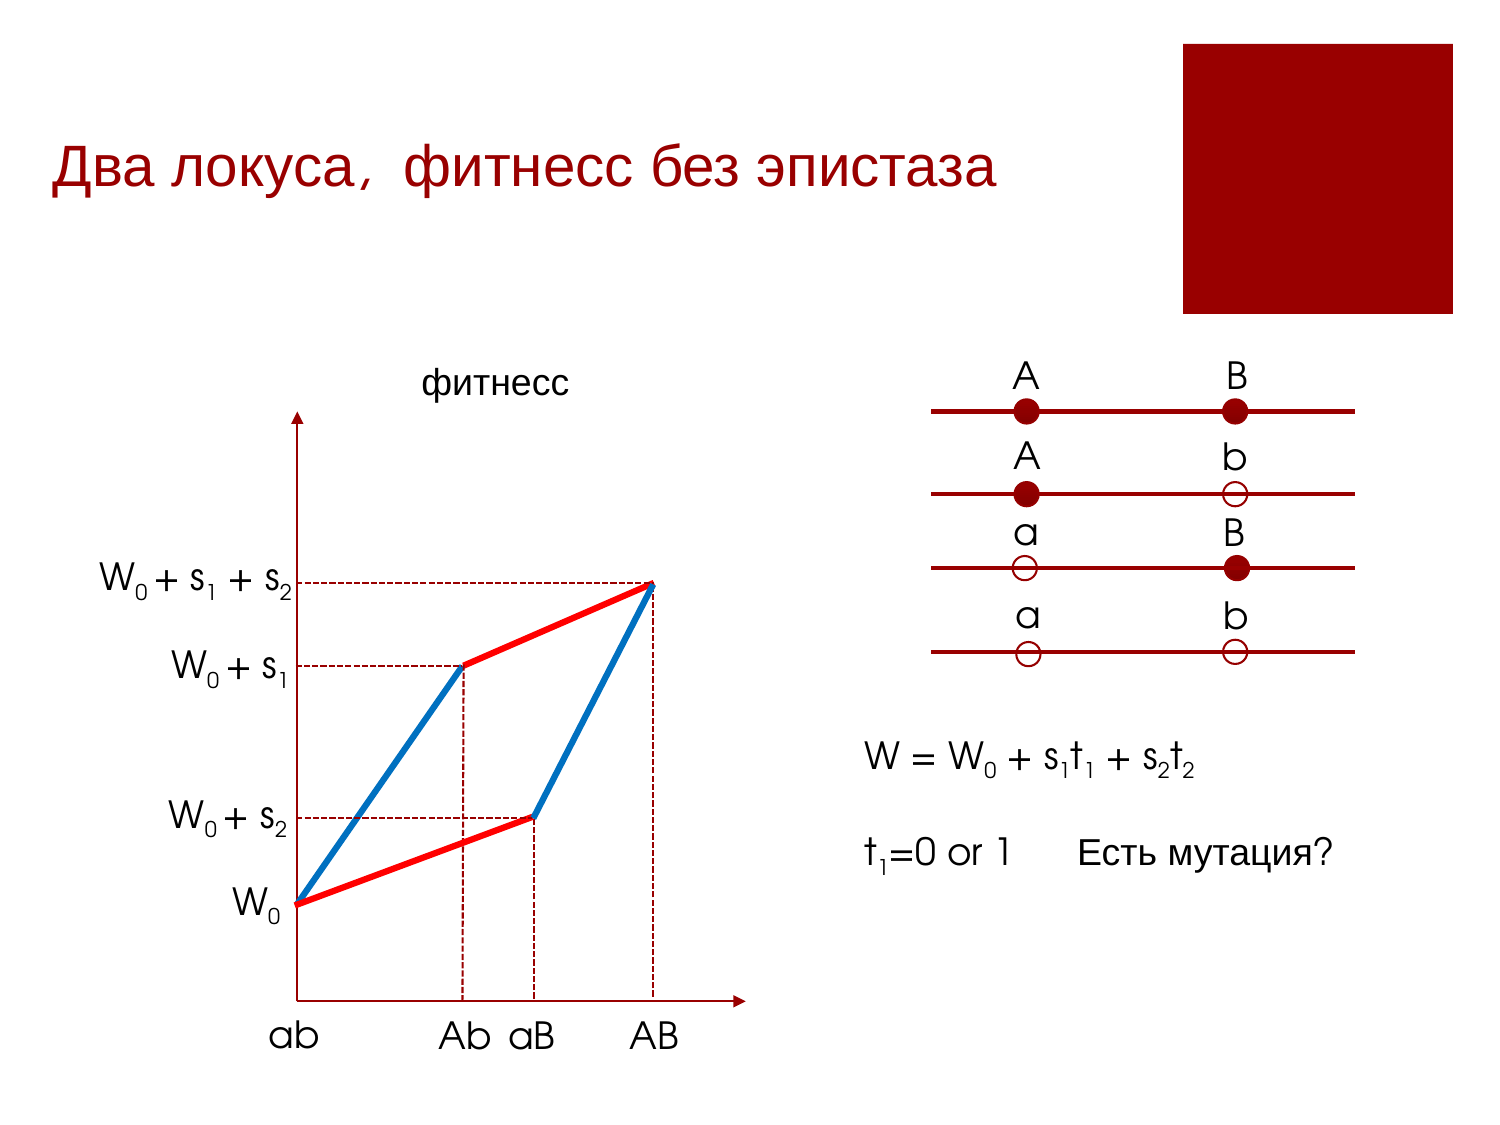

# Два локуса,  фитнесс без эпистаза
A
B
фитнесс

A
b

a
B
W0 + s1 + s2

a
b
W0 + s1

W = W0 + s1t1 + s2t2

t1=0 or 1      Есть мутация?
W0 + s2
W0
ab
AB
aB
Ab